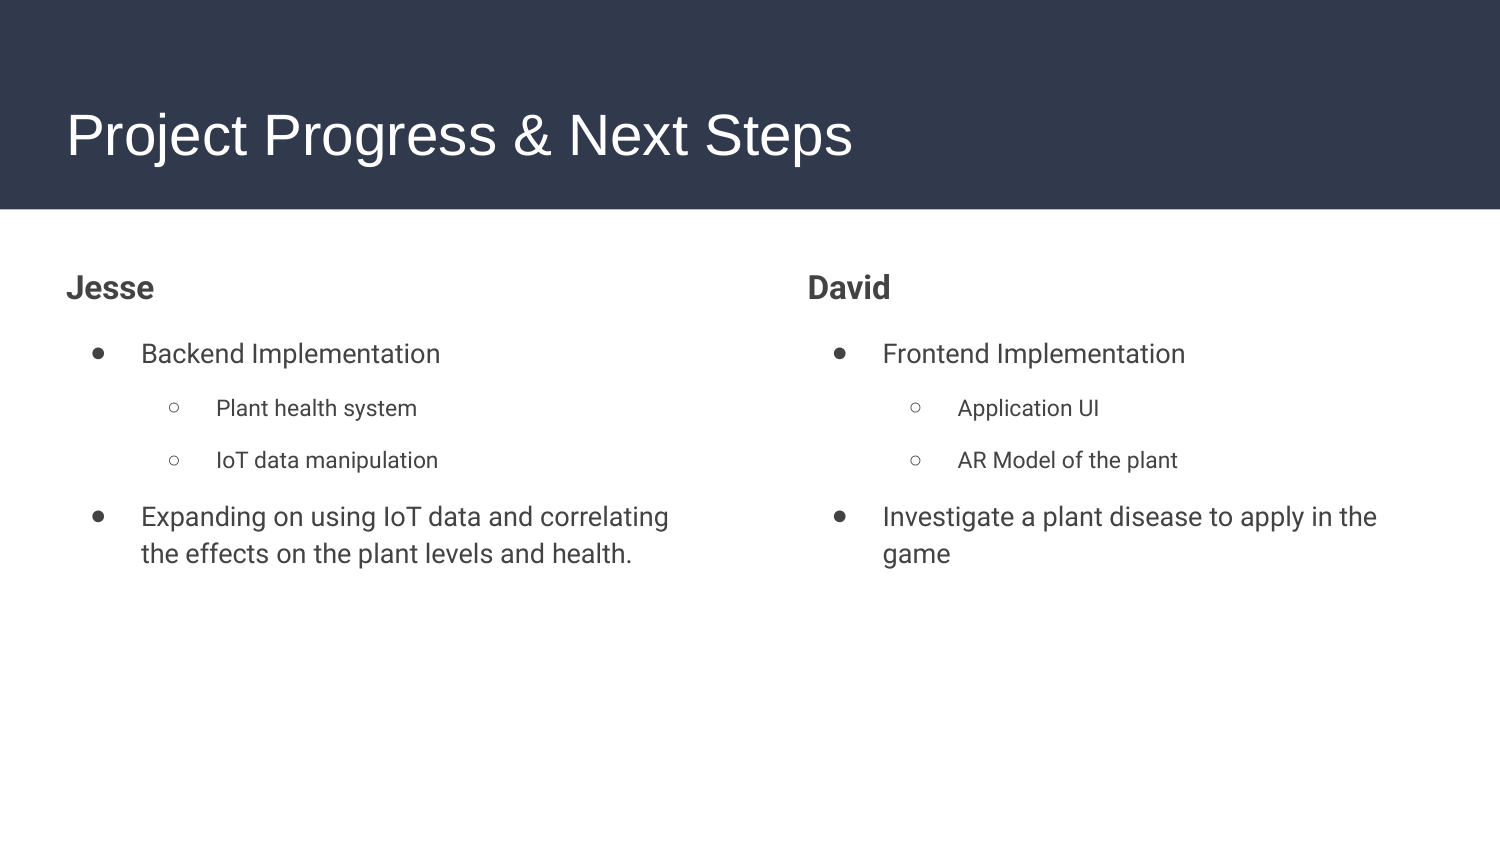

# Project Progress & Next Steps
Jesse
Backend Implementation
Plant health system
IoT data manipulation
Expanding on using IoT data and correlating the effects on the plant levels and health.
David
Frontend Implementation
Application UI
AR Model of the plant
Investigate a plant disease to apply in the game